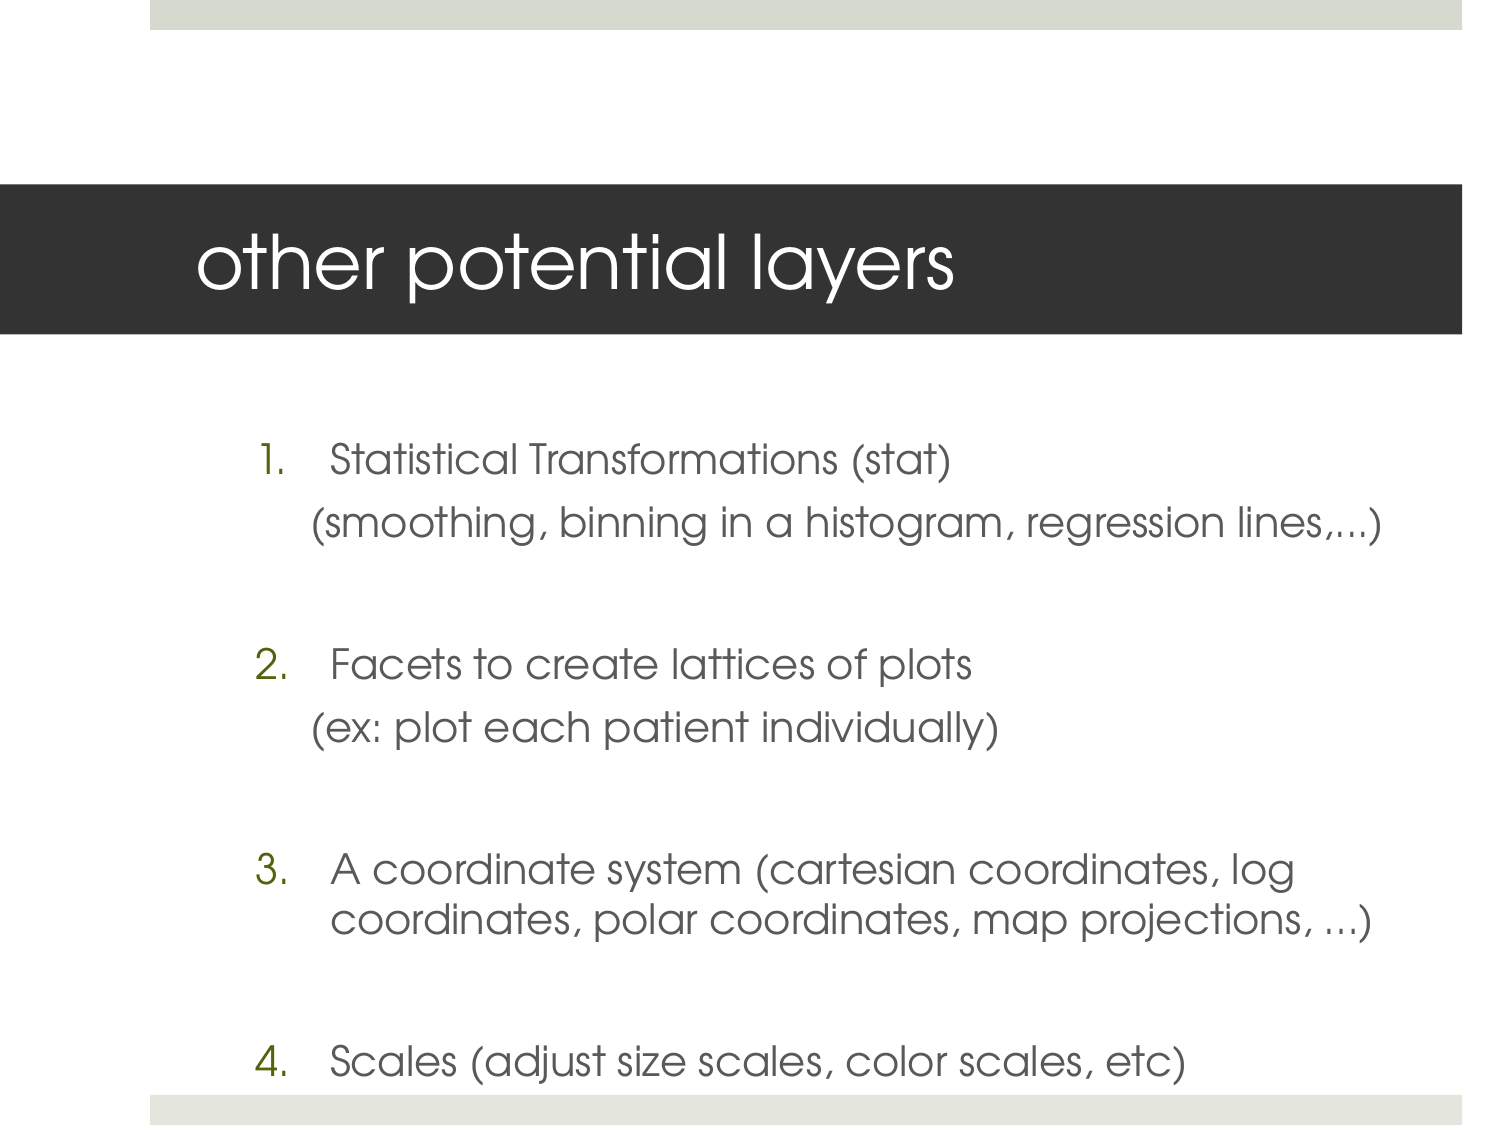

# other potential layers
Statistical Transformations (stat)
(smoothing, binning in a histogram, regression lines,...)

Facets to create lattices of plots
(ex: plot each patient individually)

A coordinate system (cartesian coordinates, log coordinates, polar coordinates, map projections, …)

Scales (adjust size scales, color scales, etc)